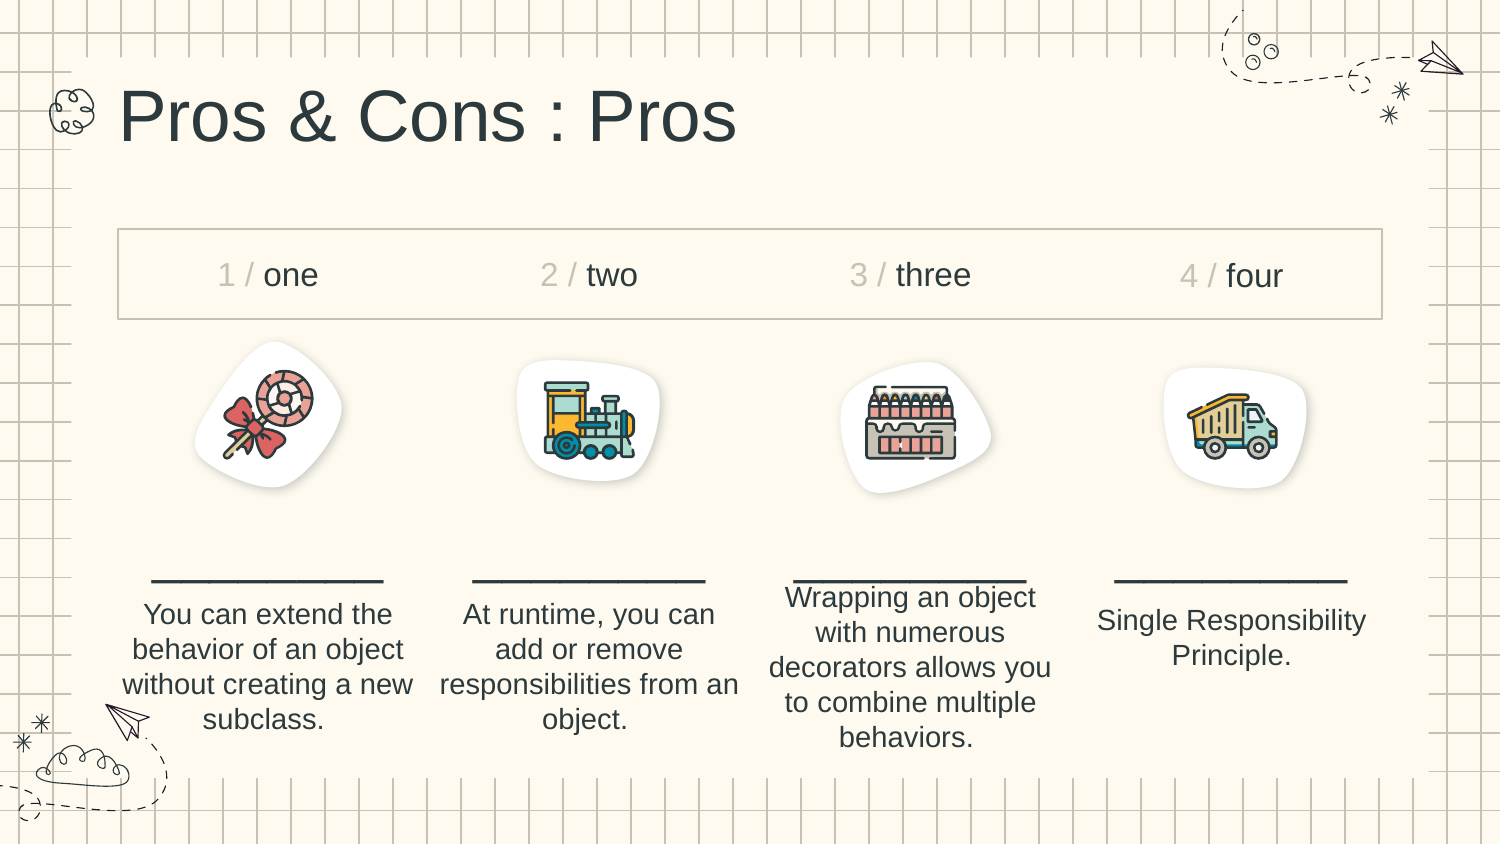

Pros & Cons : Pros

1 / one
2 / two
3 / three
4 / four

# ________
________
________
________
Wrapping an object with numerous decorators allows you to combine multiple behaviors.
You can extend the behavior of an object without creating a new subclass.
At runtime, you can add or remove responsibilities from an object.
Single Responsibility Principle.